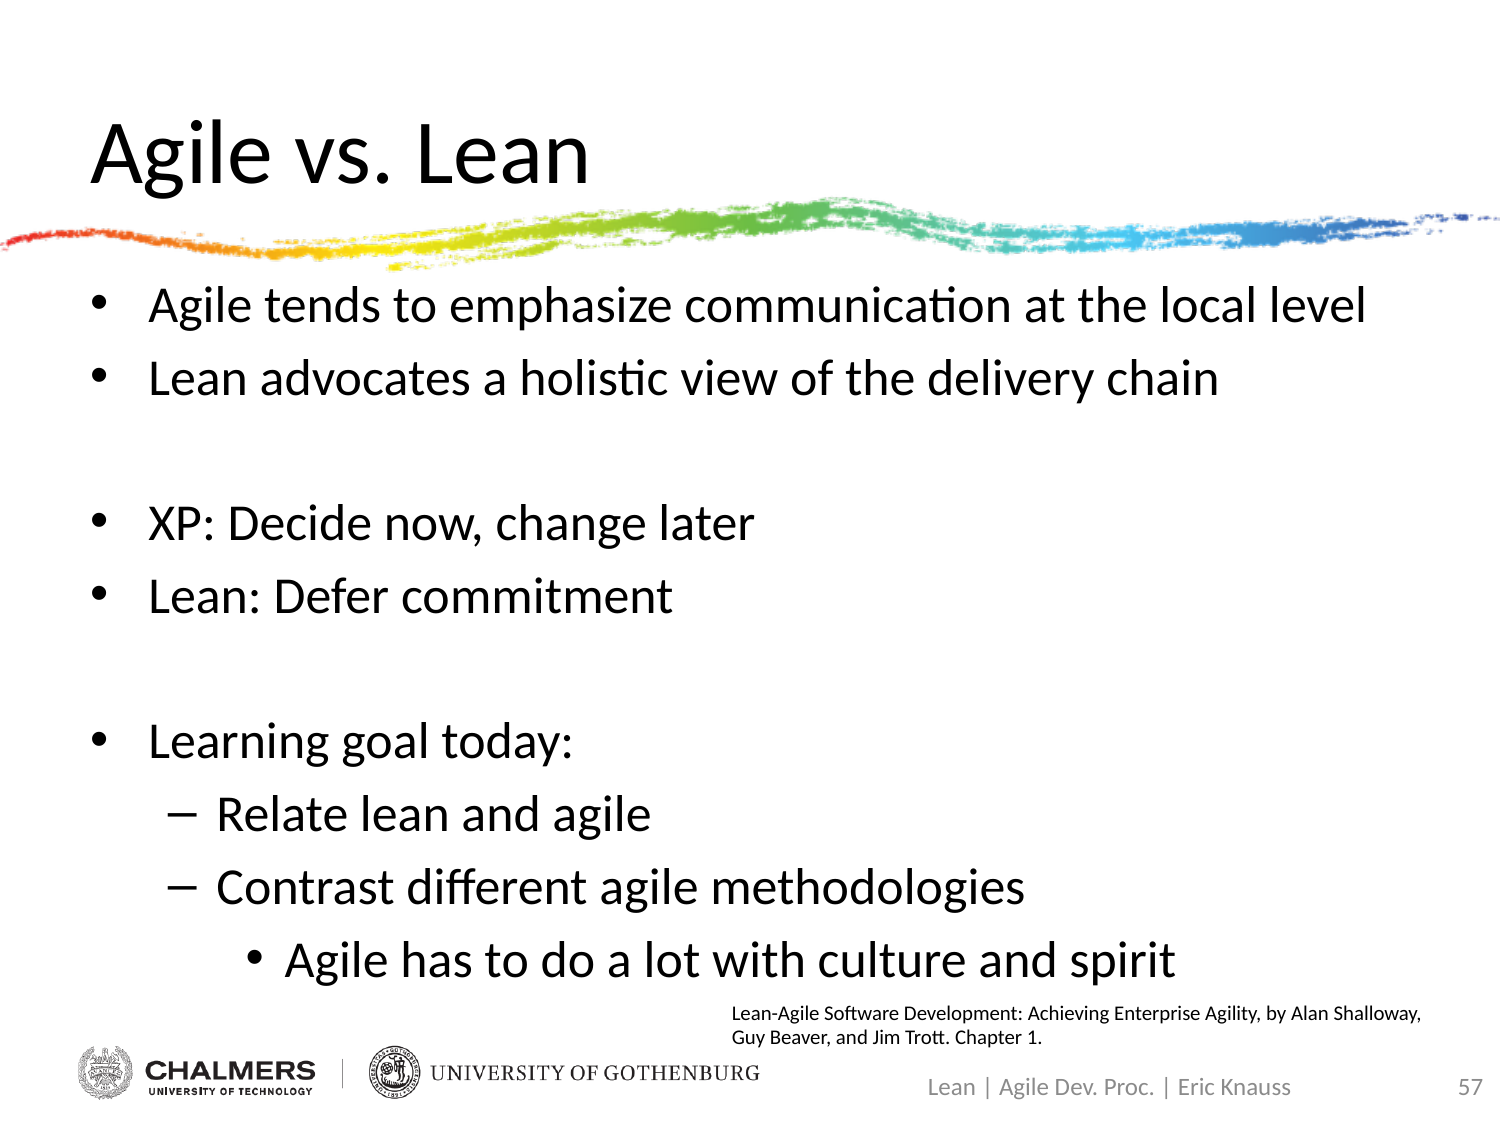

# Agile vs. Lean
Agile tends to emphasize communication at the local level
Lean advocates a holistic view of the delivery chain

XP: Decide now, change later
Lean: Defer commitment

Learning goal today:
Relate lean and agile
Contrast different agile methodologies
Agile has to do a lot with culture and spirit

Lean-Agile Software Development: Achieving Enterprise Agility, by Alan Shalloway, Guy Beaver, and Jim Trott. Chapter 1.
57
Lean | Agile Dev. Proc. | Eric Knauss